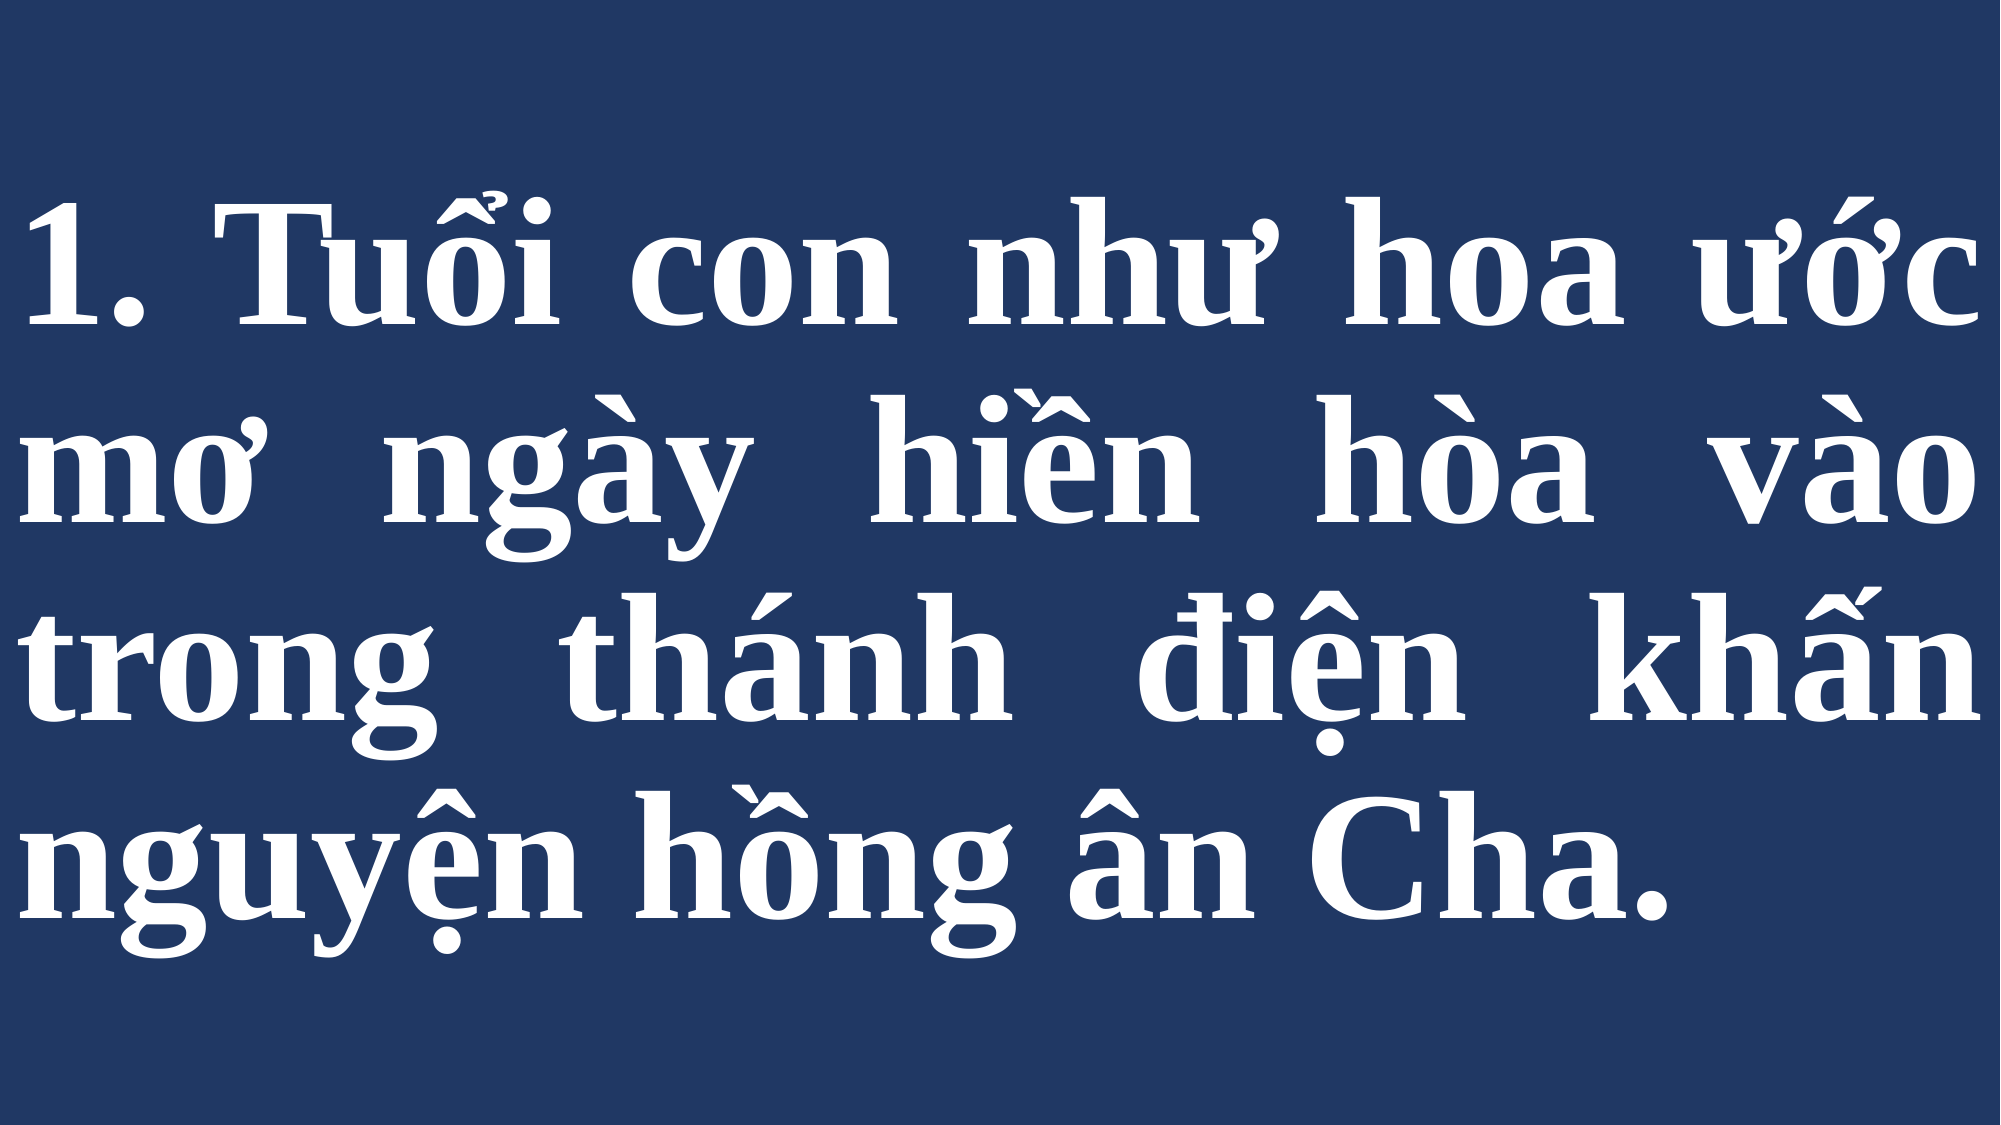

# 1. Tuổi con như hoa ước mơ ngày hiền hòa vào trong thánh điện khấn nguyện hồng ân Cha.